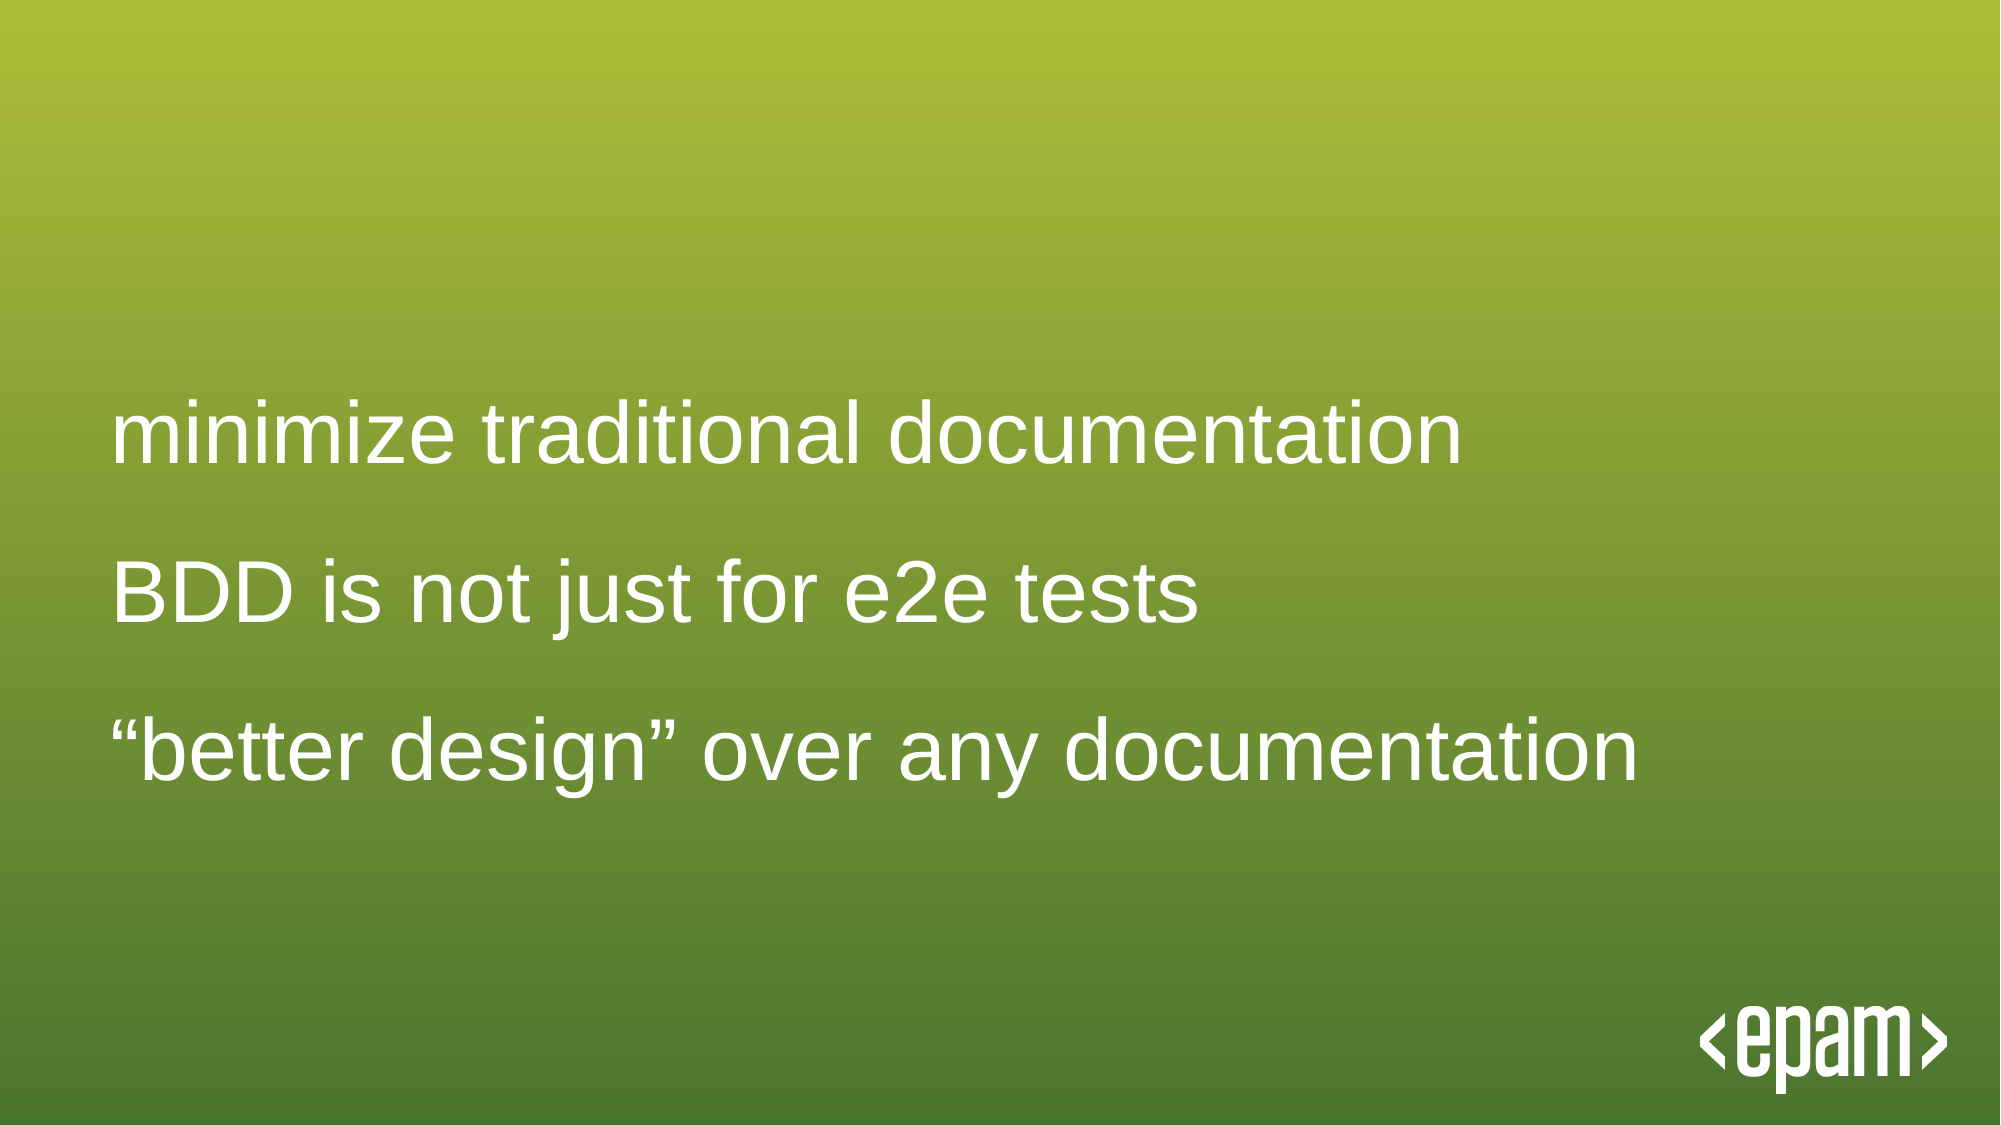

minimize traditional documentation
BDD is not just for e2e tests
“better design” over any documentation